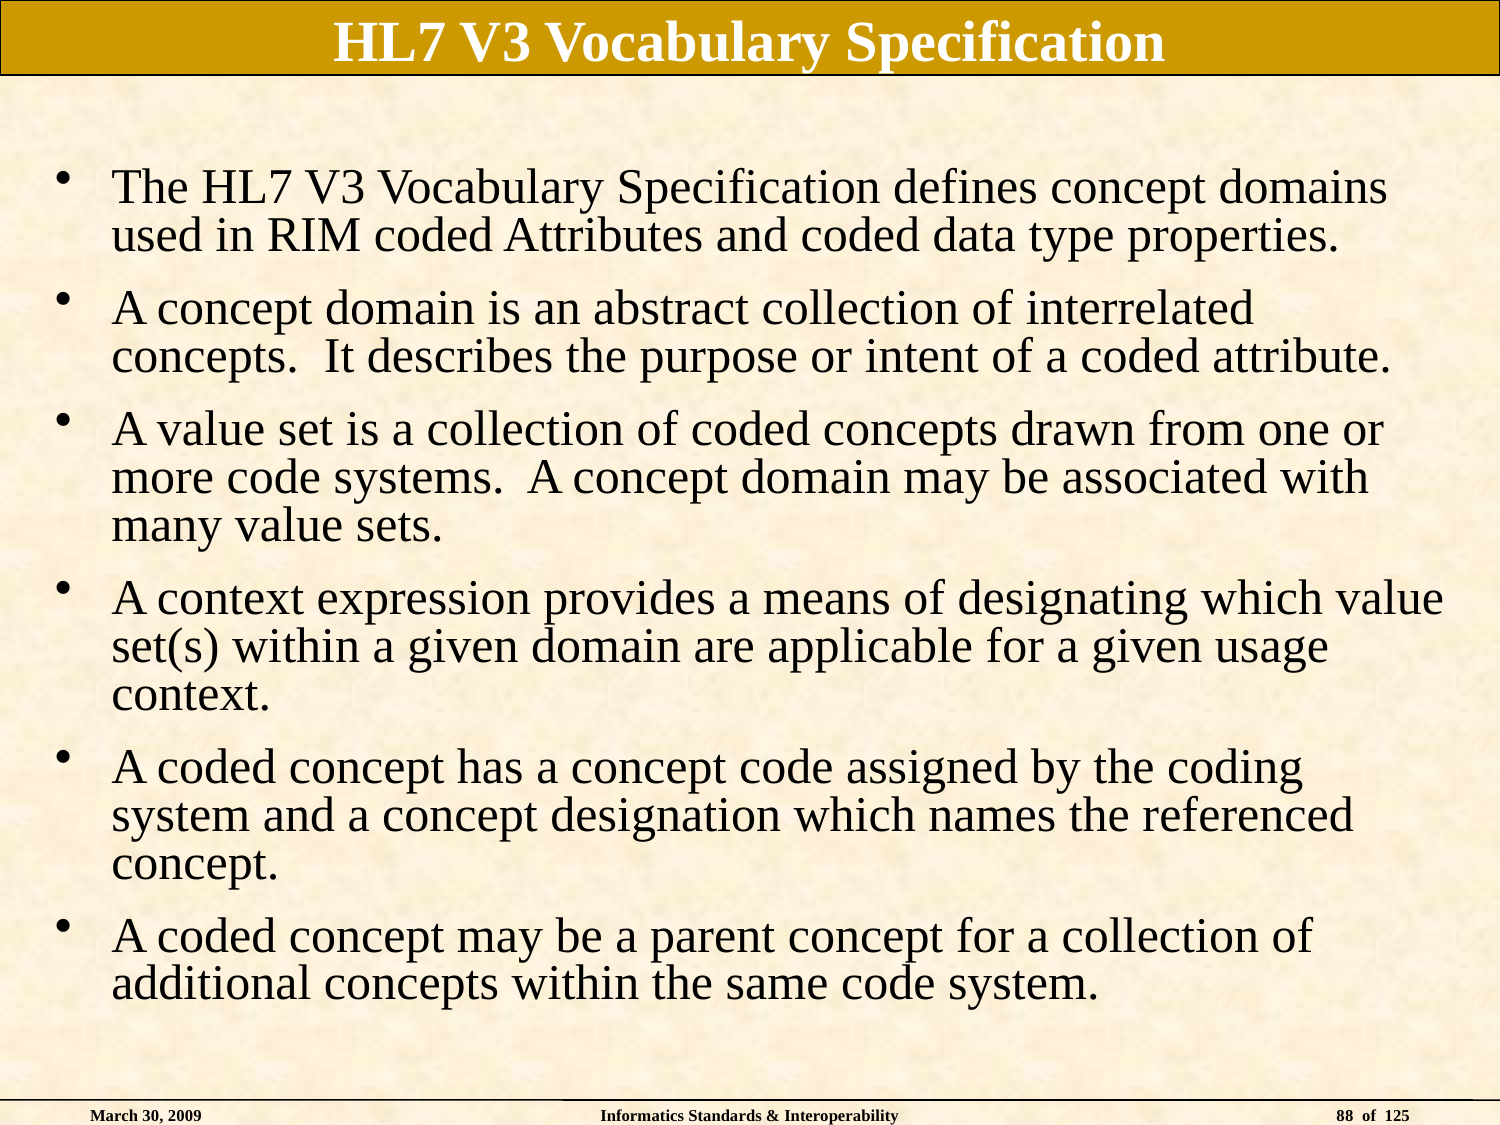

# HL7 V3 Vocabulary Specification
The HL7 V3 Vocabulary Specification defines concept domains used in RIM coded Attributes and coded data type properties.
A concept domain is an abstract collection of interrelated concepts.  It describes the purpose or intent of a coded attribute.
A value set is a collection of coded concepts drawn from one or more code systems.  A concept domain may be associated with many value sets.
A context expression provides a means of designating which value set(s) within a given domain are applicable for a given usage context.
A coded concept has a concept code assigned by the coding system and a concept designation which names the referenced concept.
A coded concept may be a parent concept for a collection of additional concepts within the same code system.
March 30, 2009
Informatics Standards & Interoperability
88  of  125